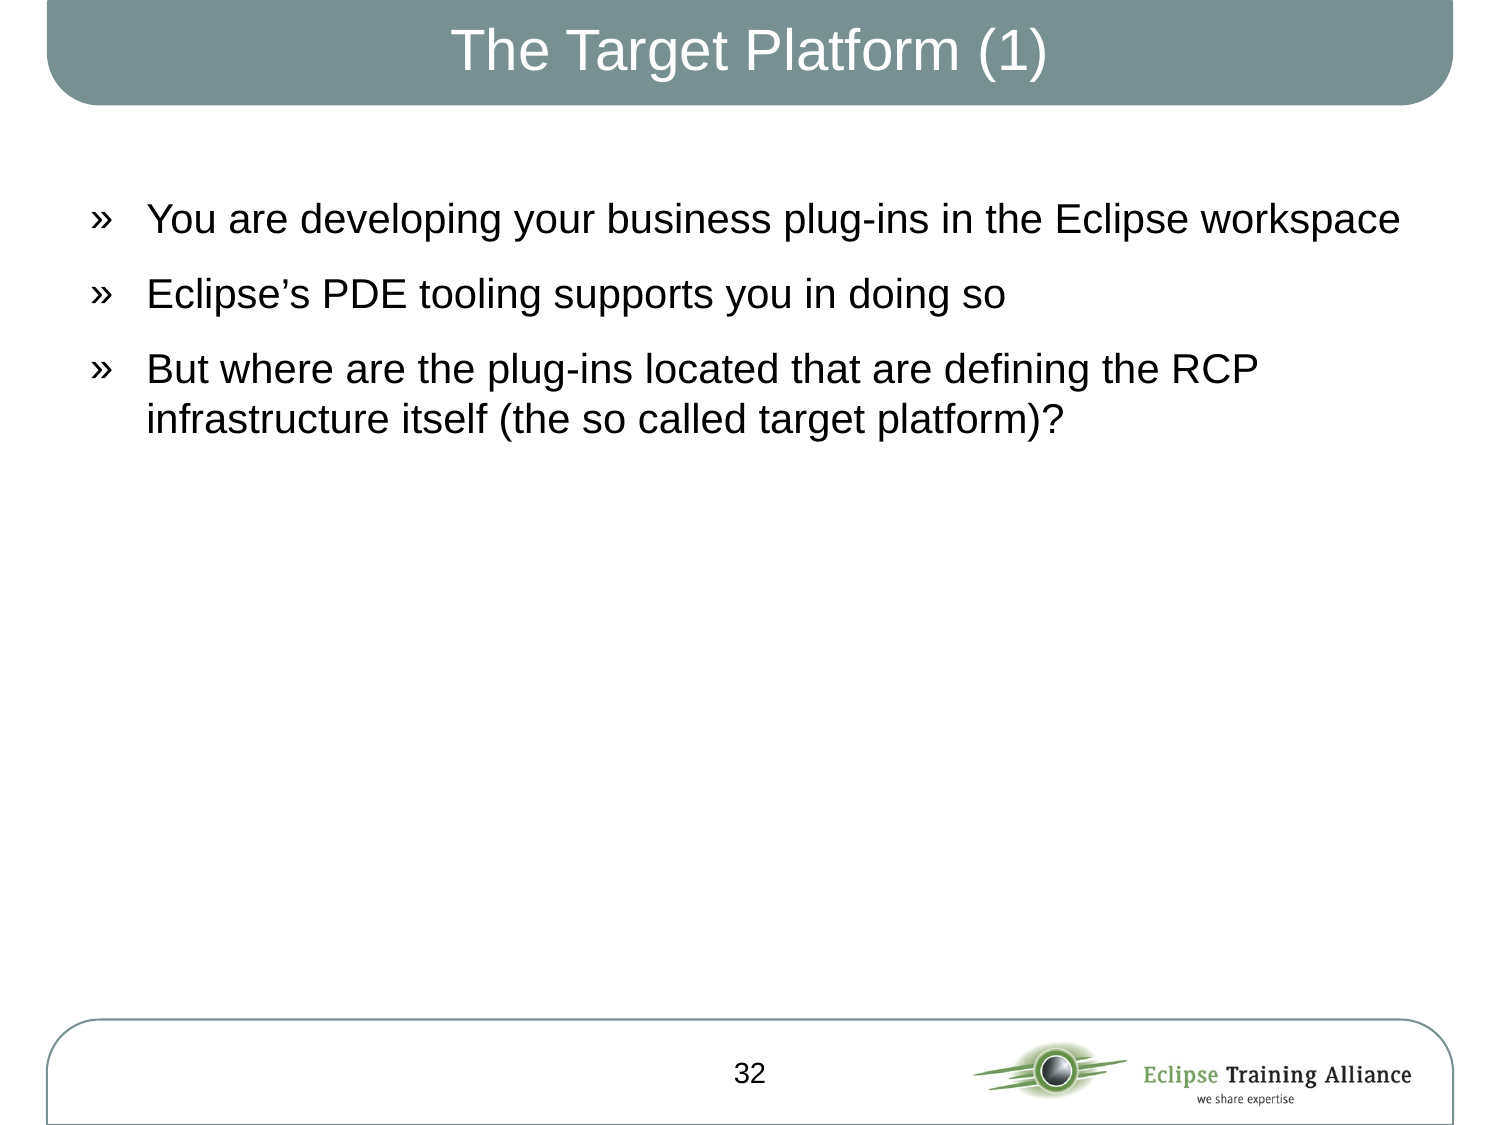

# The Target Platform (1)
You are developing your business plug-ins in the Eclipse workspace
Eclipse’s PDE tooling supports you in doing so
But where are the plug-ins located that are defining the RCP infrastructure itself (the so called target platform)?